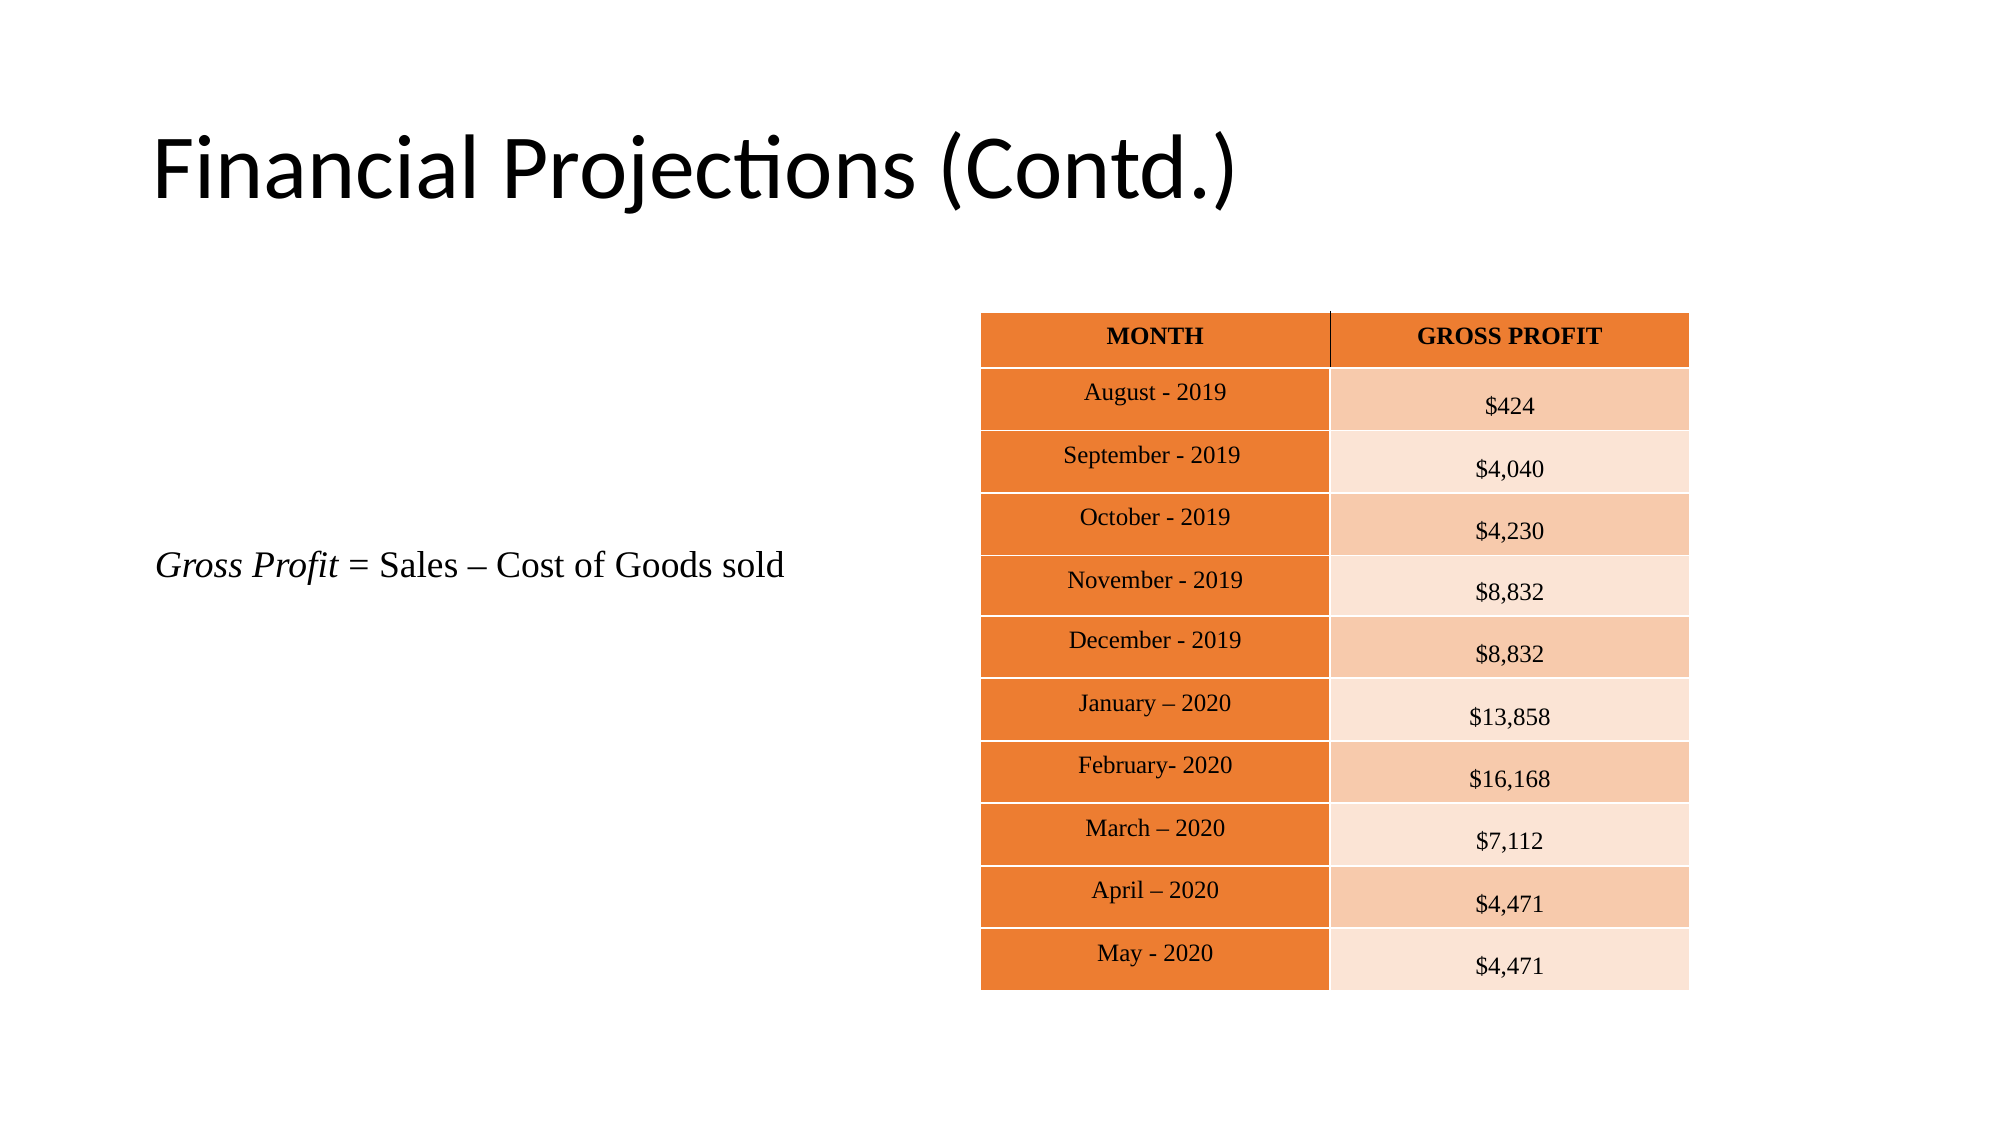

# Financial Projections (Contd.)
| MONTH | GROSS PROFIT |
| --- | --- |
| August - 2019 | $424 |
| September - 2019 | $4,040 |
| October - 2019 | $4,230 |
| November - 2019 | $8,832 |
| December - 2019 | $8,832 |
| January – 2020 | $13,858 |
| February- 2020 | $16,168 |
| March – 2020 | $7,112 |
| April – 2020 | $4,471 |
| May - 2020 | $4,471 |
Gross Profit = Sales – Cost of Goods sold